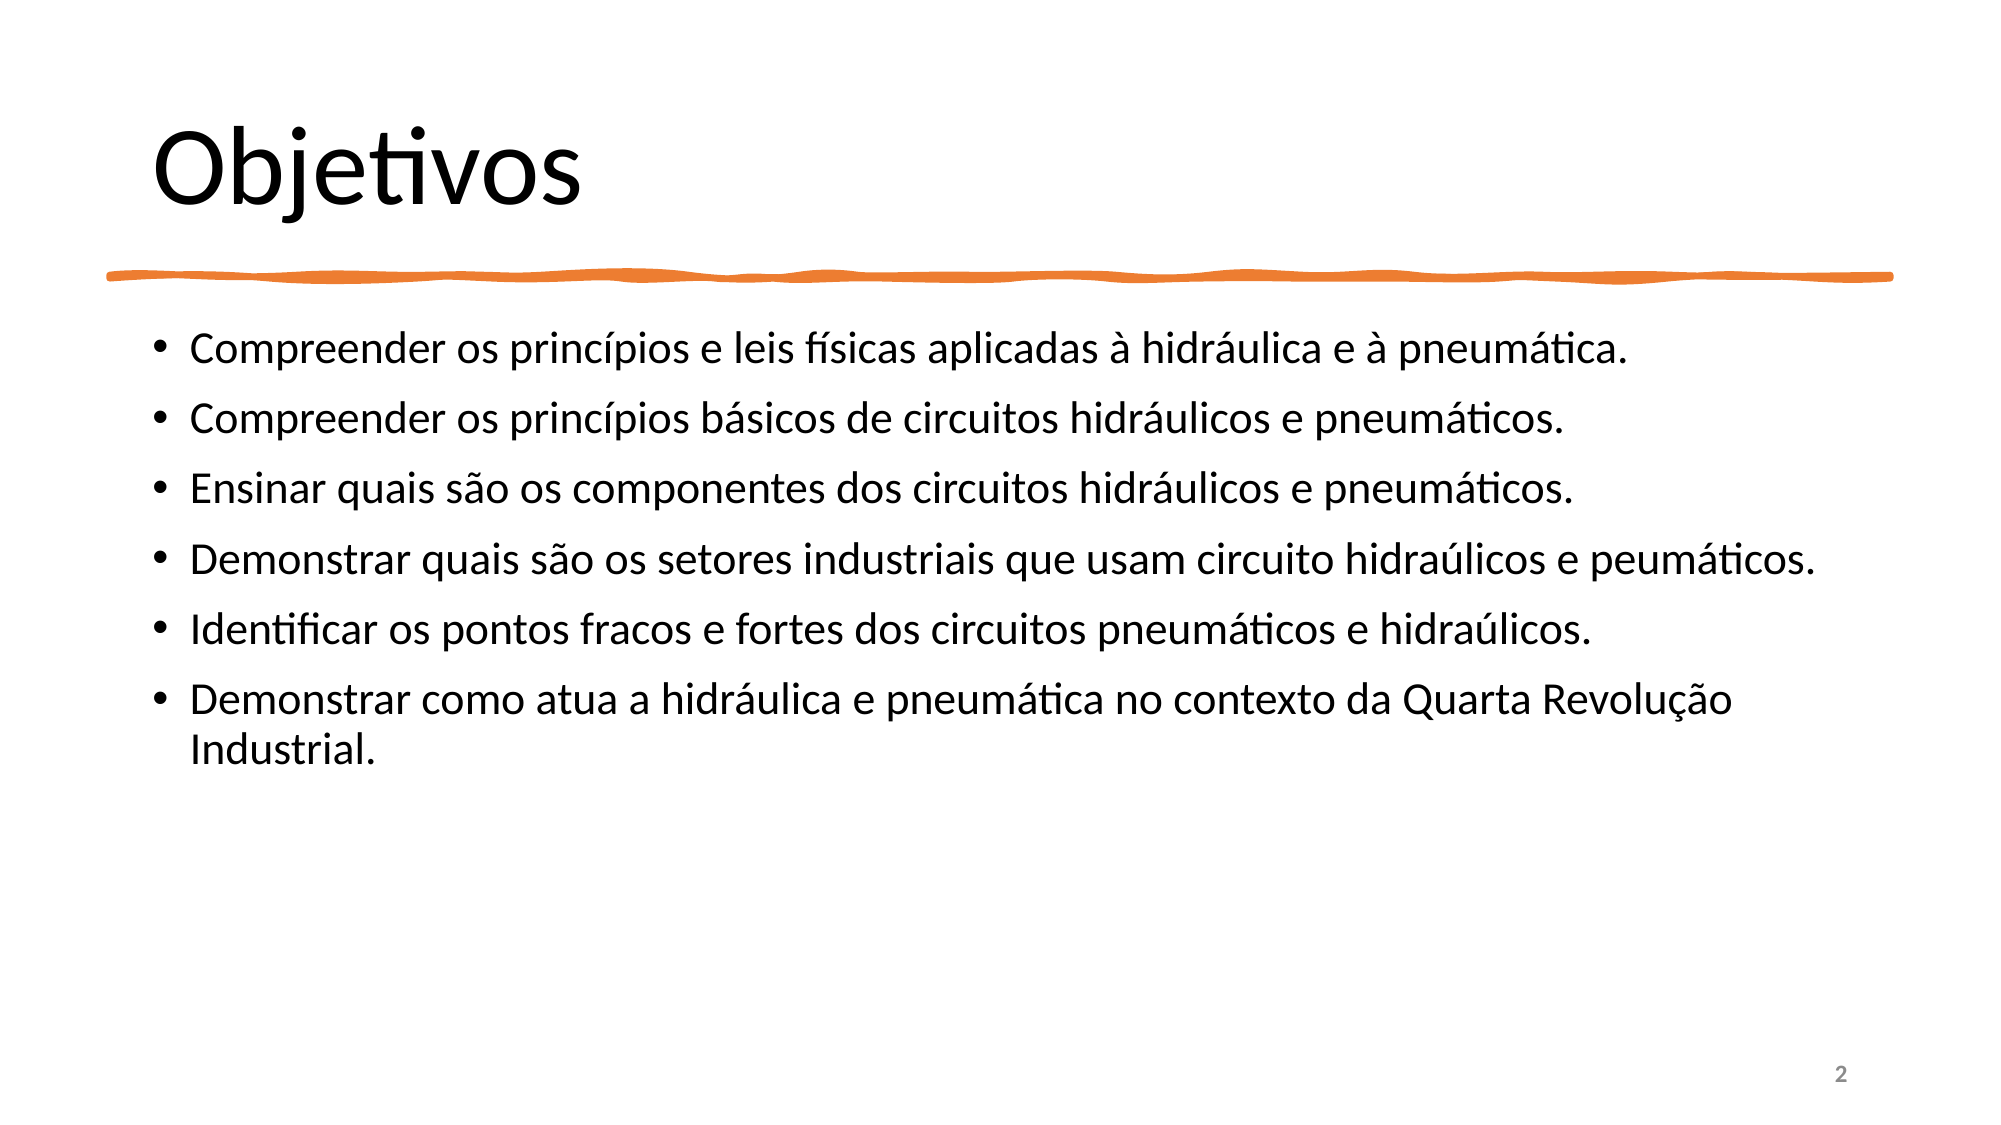

# Objetivos

Compreender os princípios e leis físicas aplicadas à hidráulica e à pneumática.
Compreender os princípios básicos de circuitos hidráulicos e pneumáticos.
Ensinar quais são os componentes dos circuitos hidráulicos e pneumáticos.
Demonstrar quais são os setores industriais que usam circuito hidraúlicos e peumáticos.
Identificar os pontos fracos e fortes dos circuitos pneumáticos e hidraúlicos.
Demonstrar como atua a hidráulica e pneumática no contexto da Quarta Revolução Industrial.
2